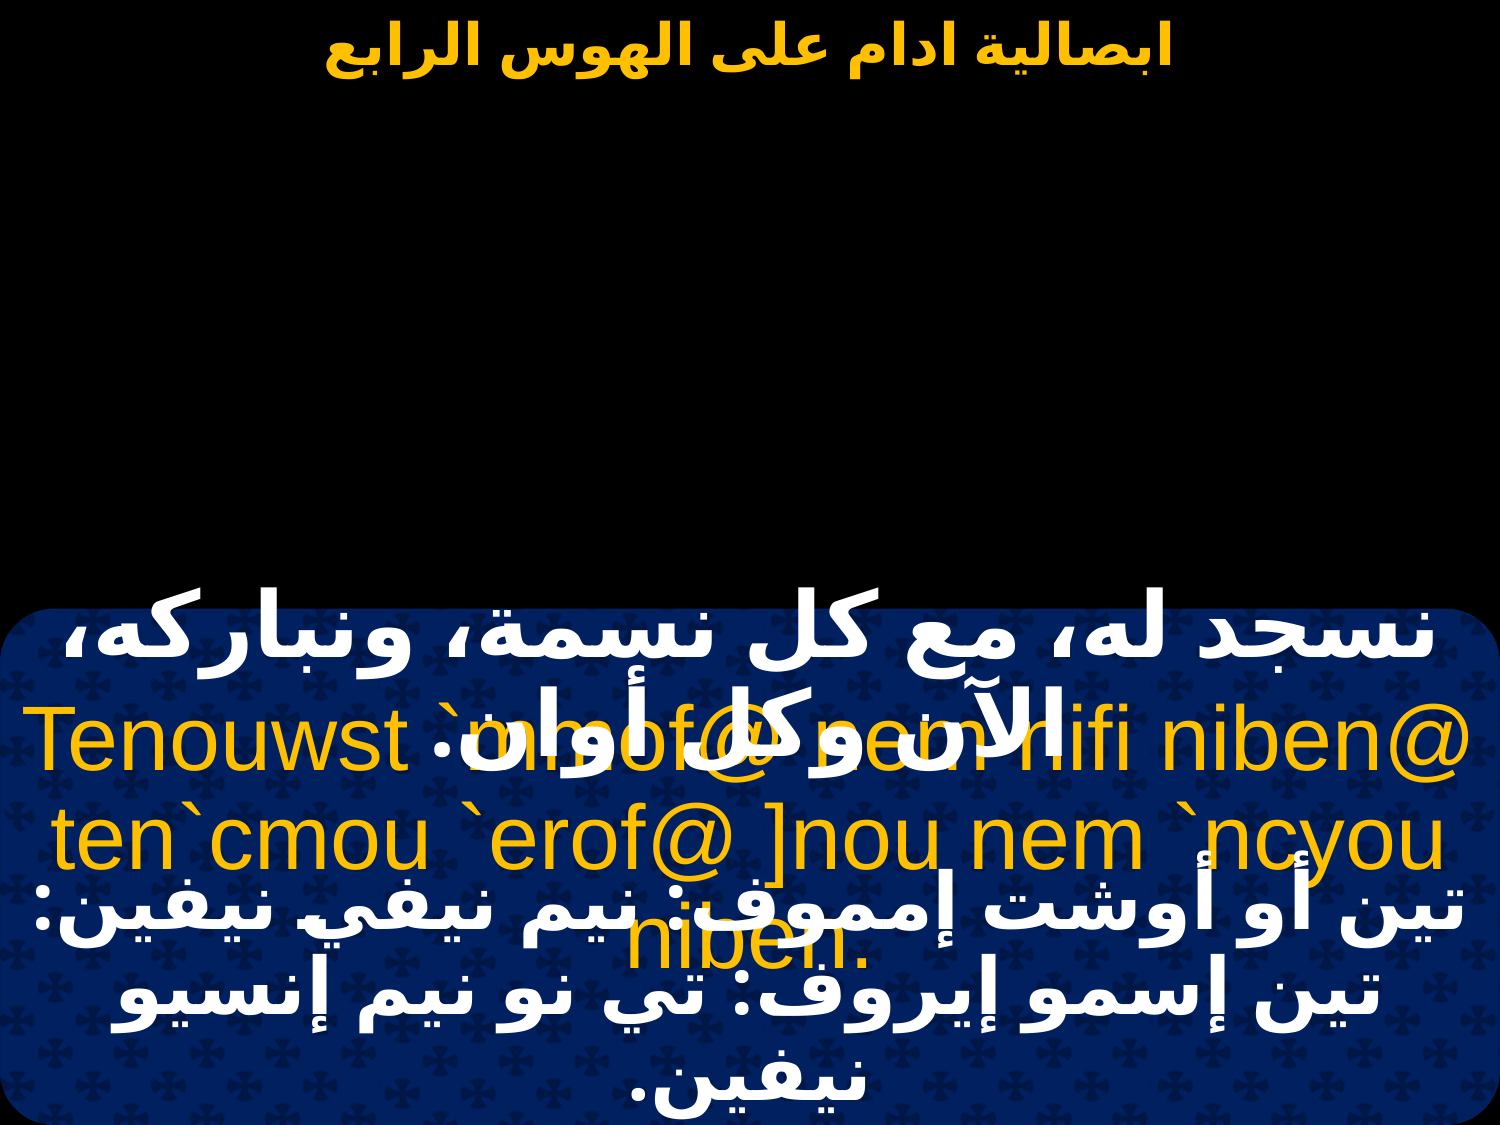

#
نسجد له، مع كل نسمة، ونباركه، الآن وكل أوان.
Tenouwst `mmof@ nem nifi niben@ ten`cmou `erof@ ]nou nem `ncyou niben.
تين أو أوشت إمموف: نيم نيفي نيفين: تين إسمو إيروف: تي نو نيم إنسيو نيفين.